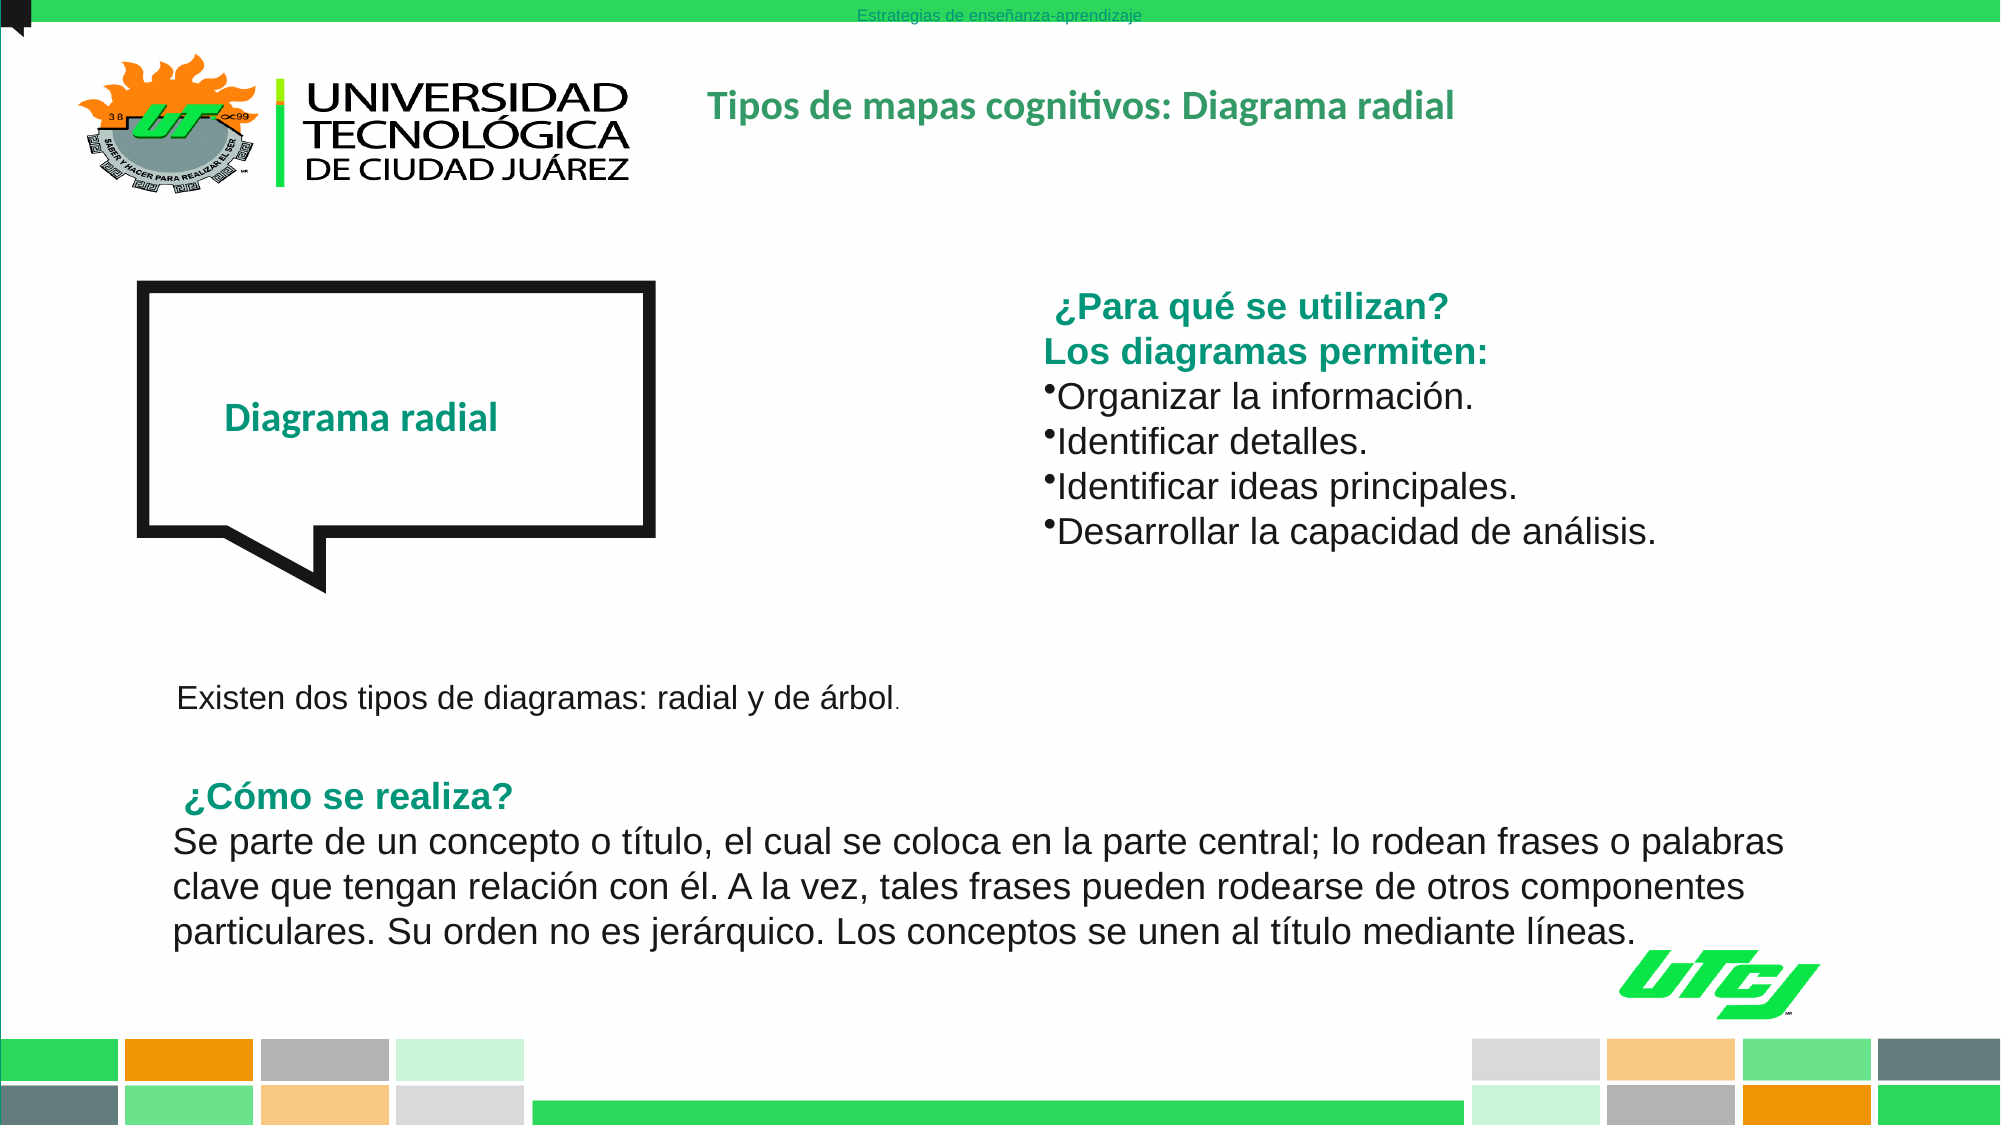

Estrategias de enseñanza-aprendizaje

Tipos de mapas cognitivos: Diagrama radial

 ¿Para qué se utilizan?
Los diagramas permiten:
Organizar la información.
Identificar detalles.
Identificar ideas principales.
Desarrollar la capacidad de análisis.

Diagrama radial

Existen dos tipos de diagramas: radial y de árbol.

 ¿Cómo se realiza?
Se parte de un concepto o título, el cual se coloca en la parte central; lo rodean frases o palabras clave que tengan relación con él. A la vez, tales frases pueden rodearse de otros componentes particulares. Su orden no es jerárquico. Los conceptos se unen al título mediante líneas.